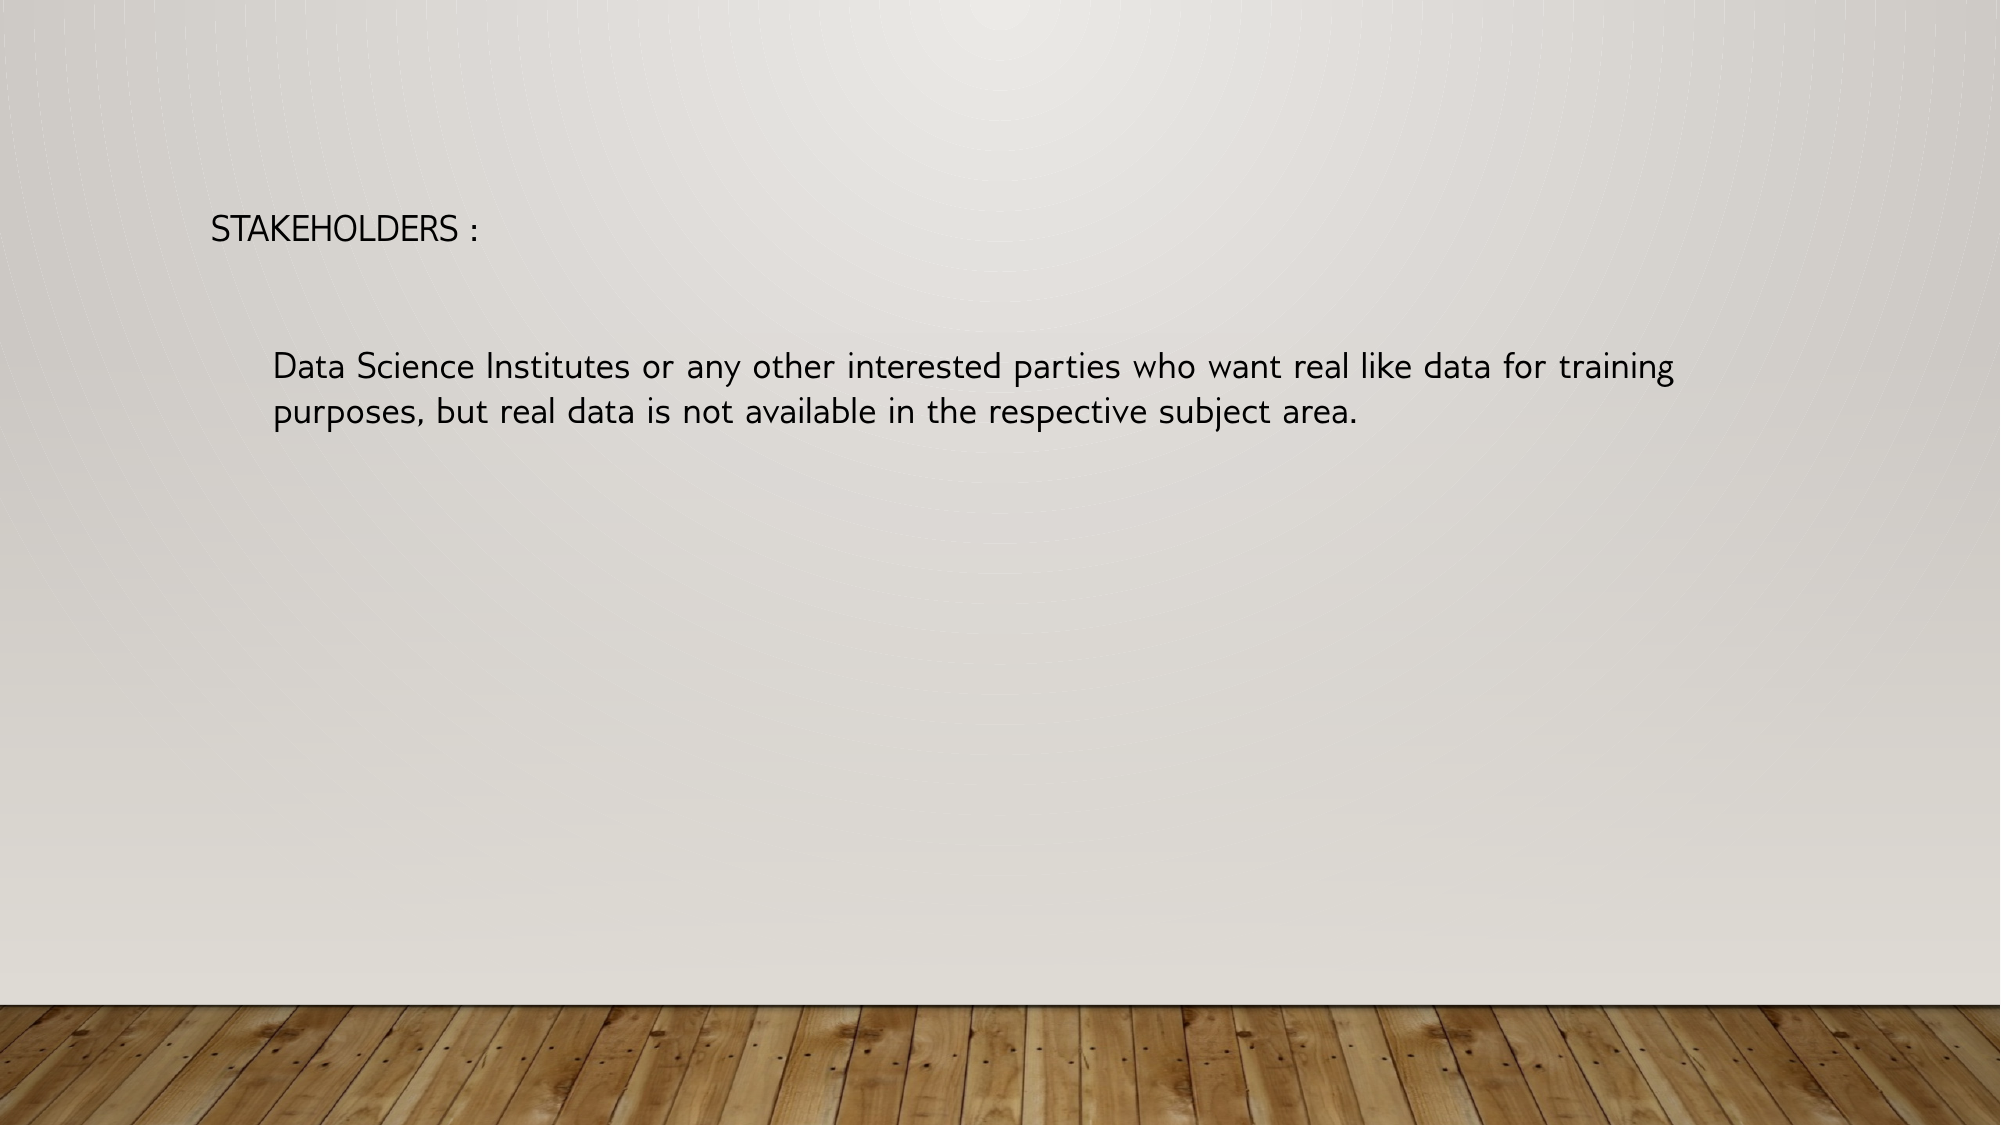

STAKEHOLDERS :

Data Science Institutes or any other interested parties who want real like data for training purposes, but real data is not available in the respective subject area.